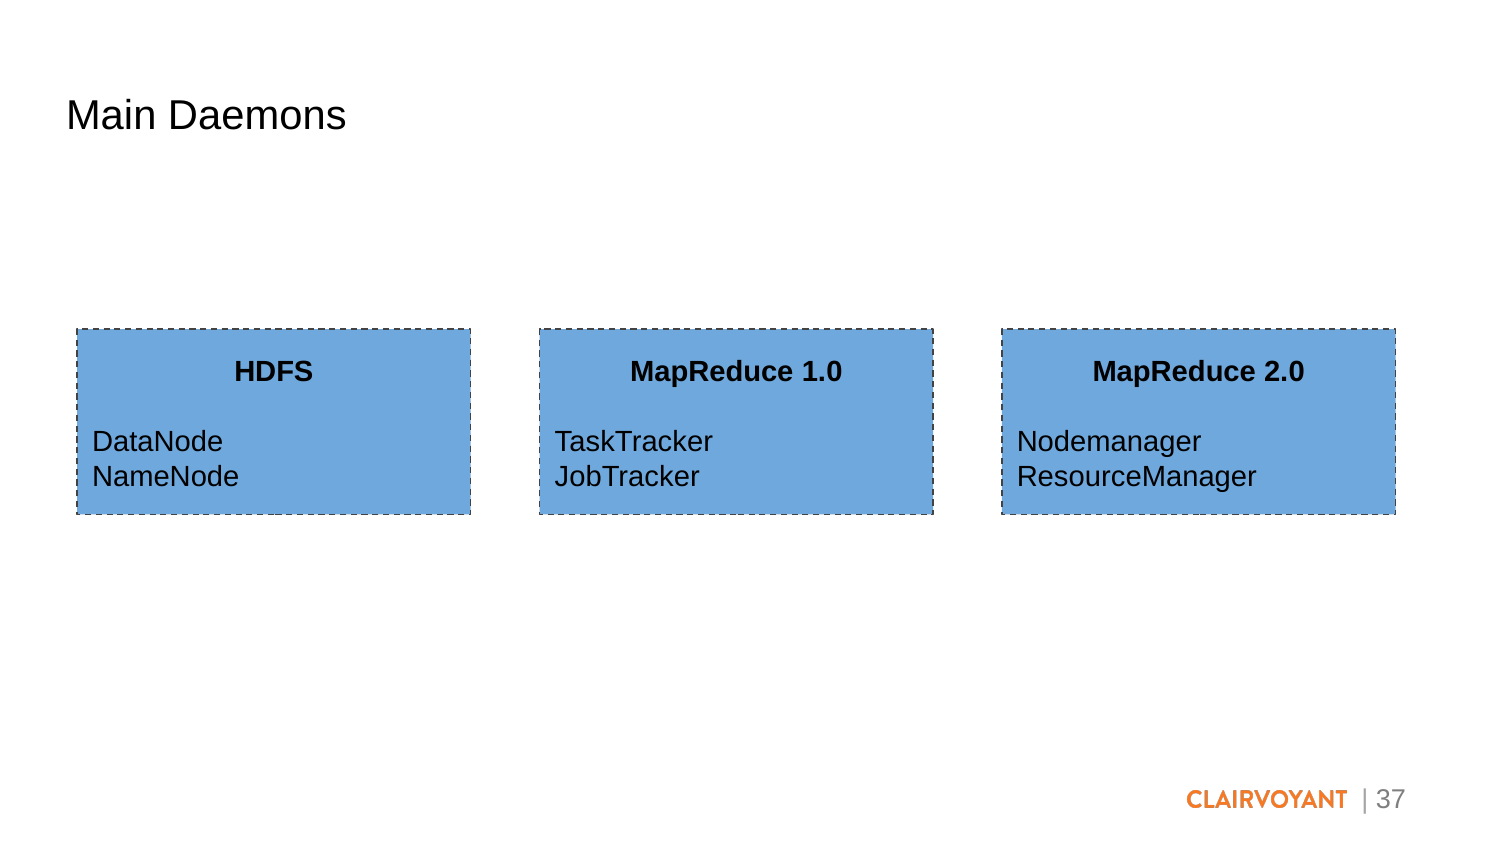

# Main Daemons
HDFS

DataNode
NameNode
MapReduce 1.0

TaskTracker
JobTracker
MapReduce 2.0

Nodemanager
ResourceManager